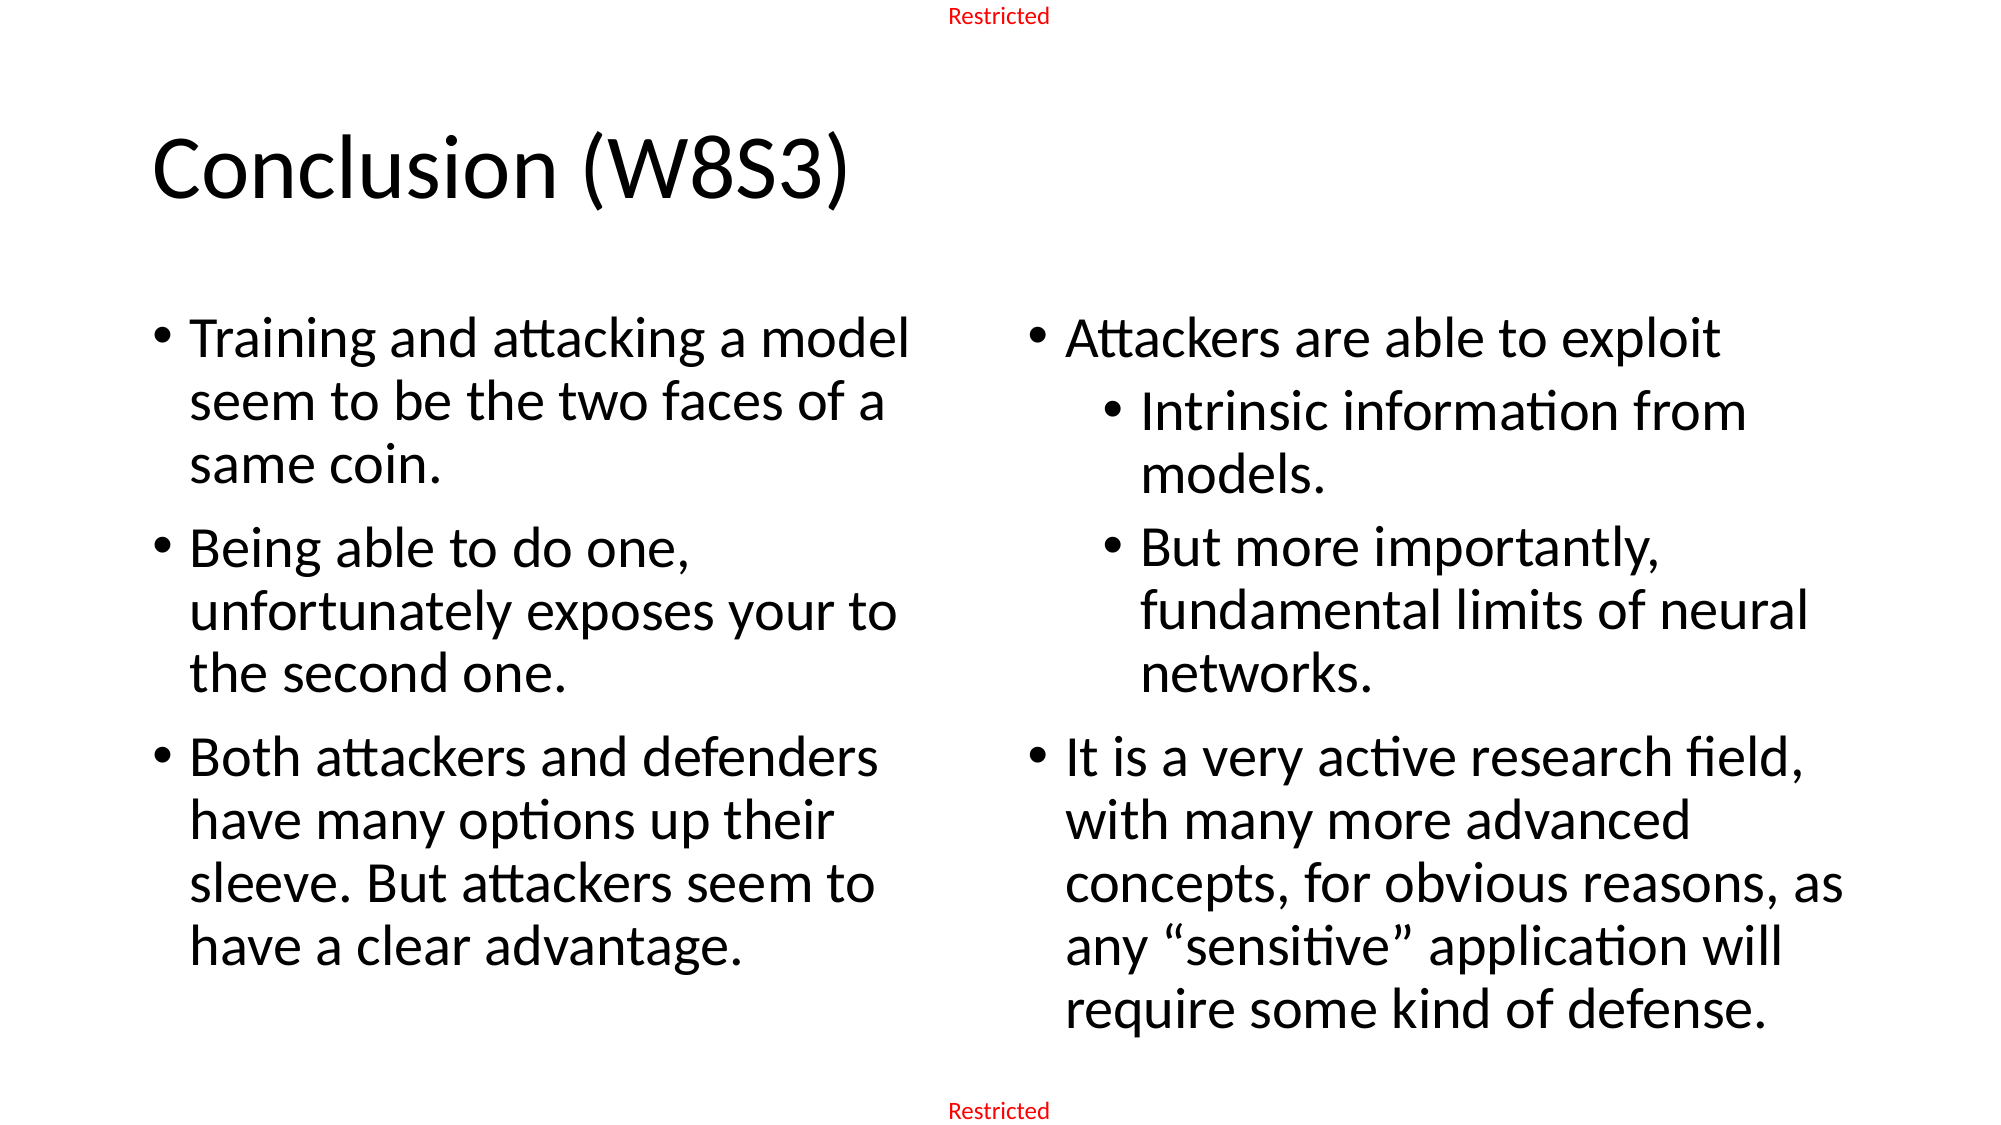

# Conclusion (W8S3)
Training and attacking a model seem to be the two faces of a same coin.
Being able to do one, unfortunately exposes your to the second one.
Both attackers and defenders have many options up their sleeve. But attackers seem to have a clear advantage.
Attackers are able to exploit
Intrinsic information from models.
But more importantly, fundamental limits of neural networks.
It is a very active research field, with many more advanced concepts, for obvious reasons, as any “sensitive” application will require some kind of defense.